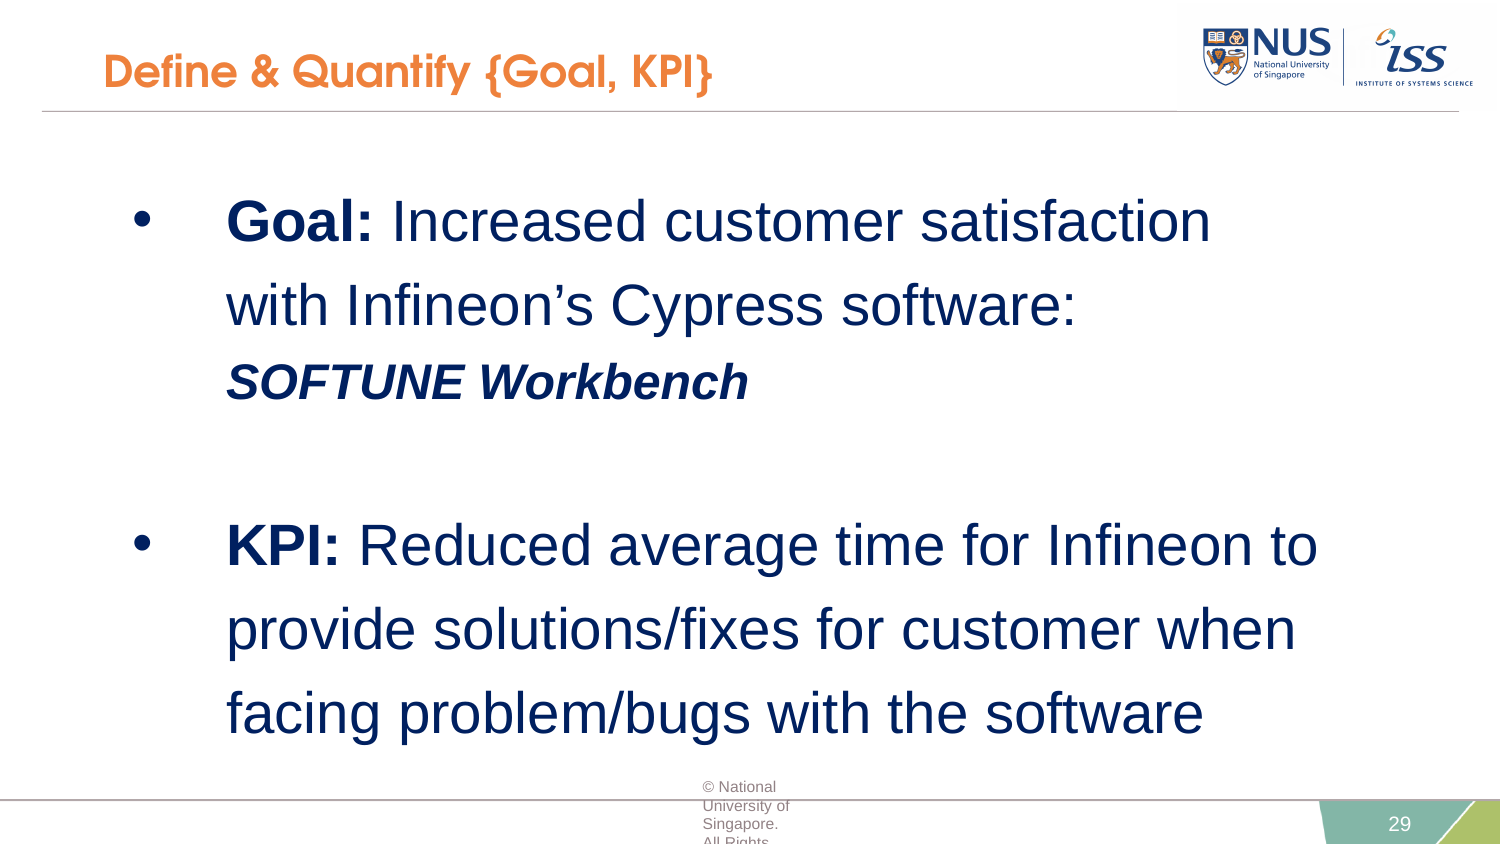

# Define & Quantify {Goal, KPI}
Goal: Increased customer satisfaction with Infineon’s Cypress software: SOFTUNE Workbench

KPI: Reduced average time for Infineon to provide solutions/fixes for customer when facing problem/bugs with the software
© National University of Singapore. All Rights Reserved
29